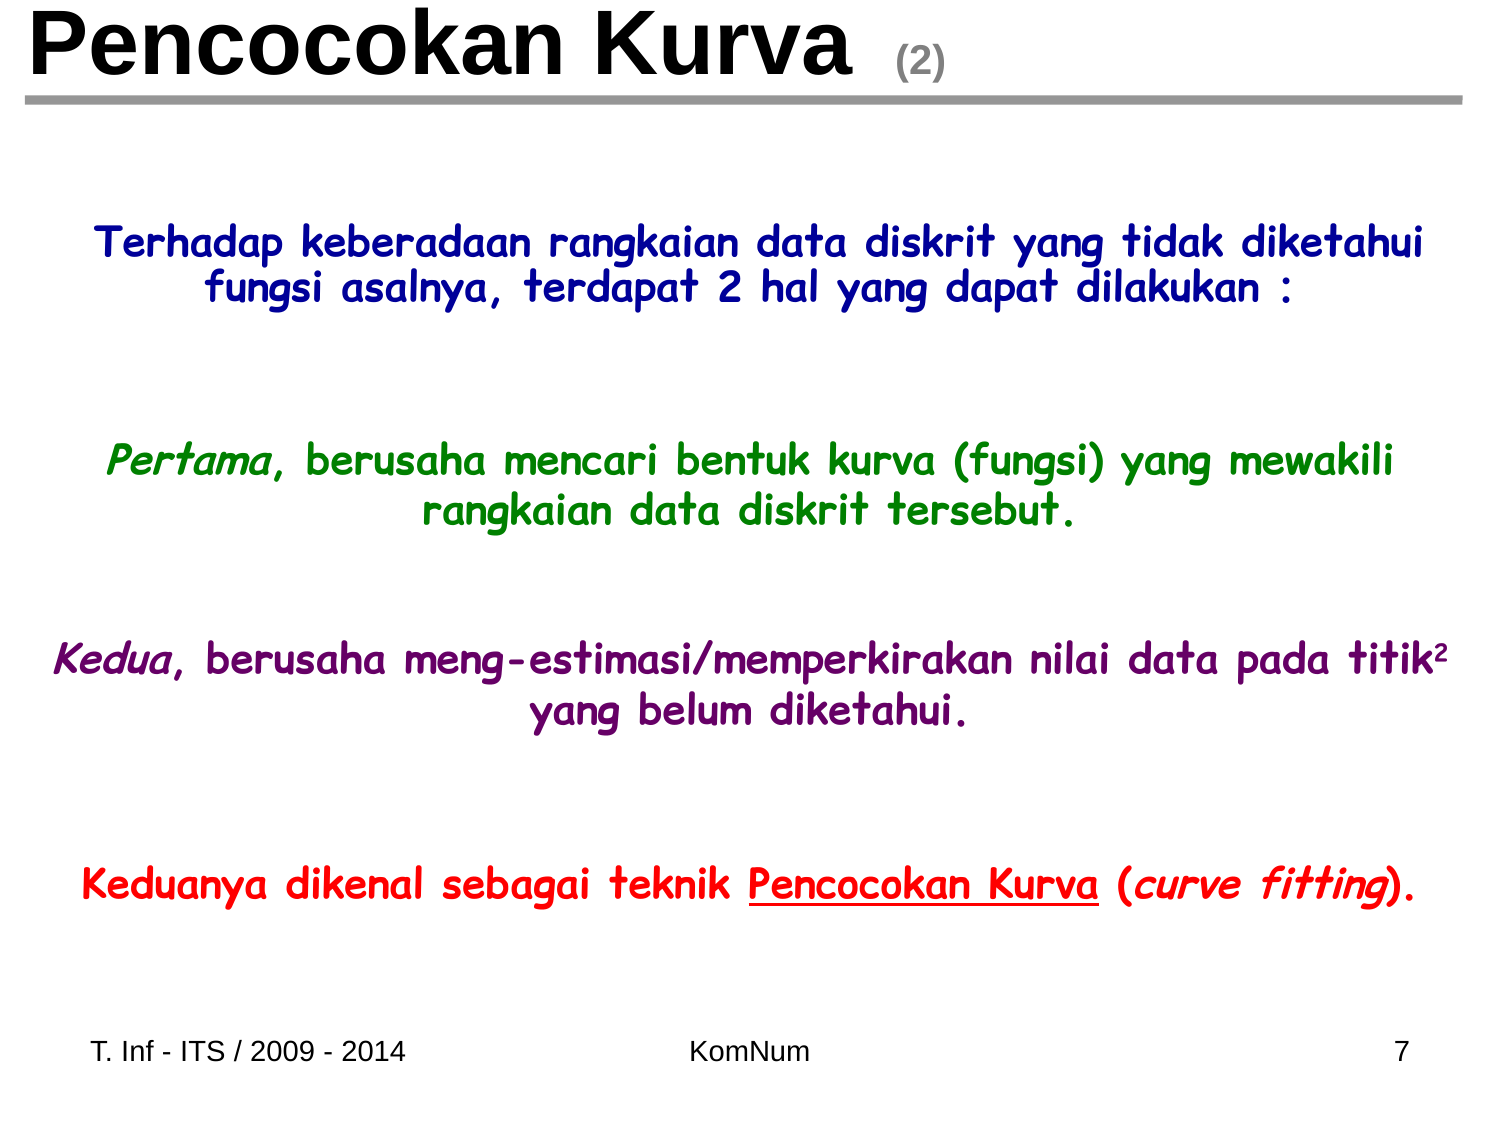

# Pencocokan Kurva    (2)

 Terhadap keberadaan rangkaian data diskrit yang tidak diketahui fungsi asalnya, terdapat 2 hal yang dapat dilakukan :
Pertama, berusaha mencari bentuk kurva (fungsi) yang mewakili rangkaian data diskrit tersebut.
Kedua, berusaha meng-estimasi/memperkirakan nilai data pada titik2 yang belum diketahui.
Keduanya dikenal sebagai teknik Pencocokan Kurva (curve fitting).
T. Inf - ITS / 2009 - 2014
KomNum
7